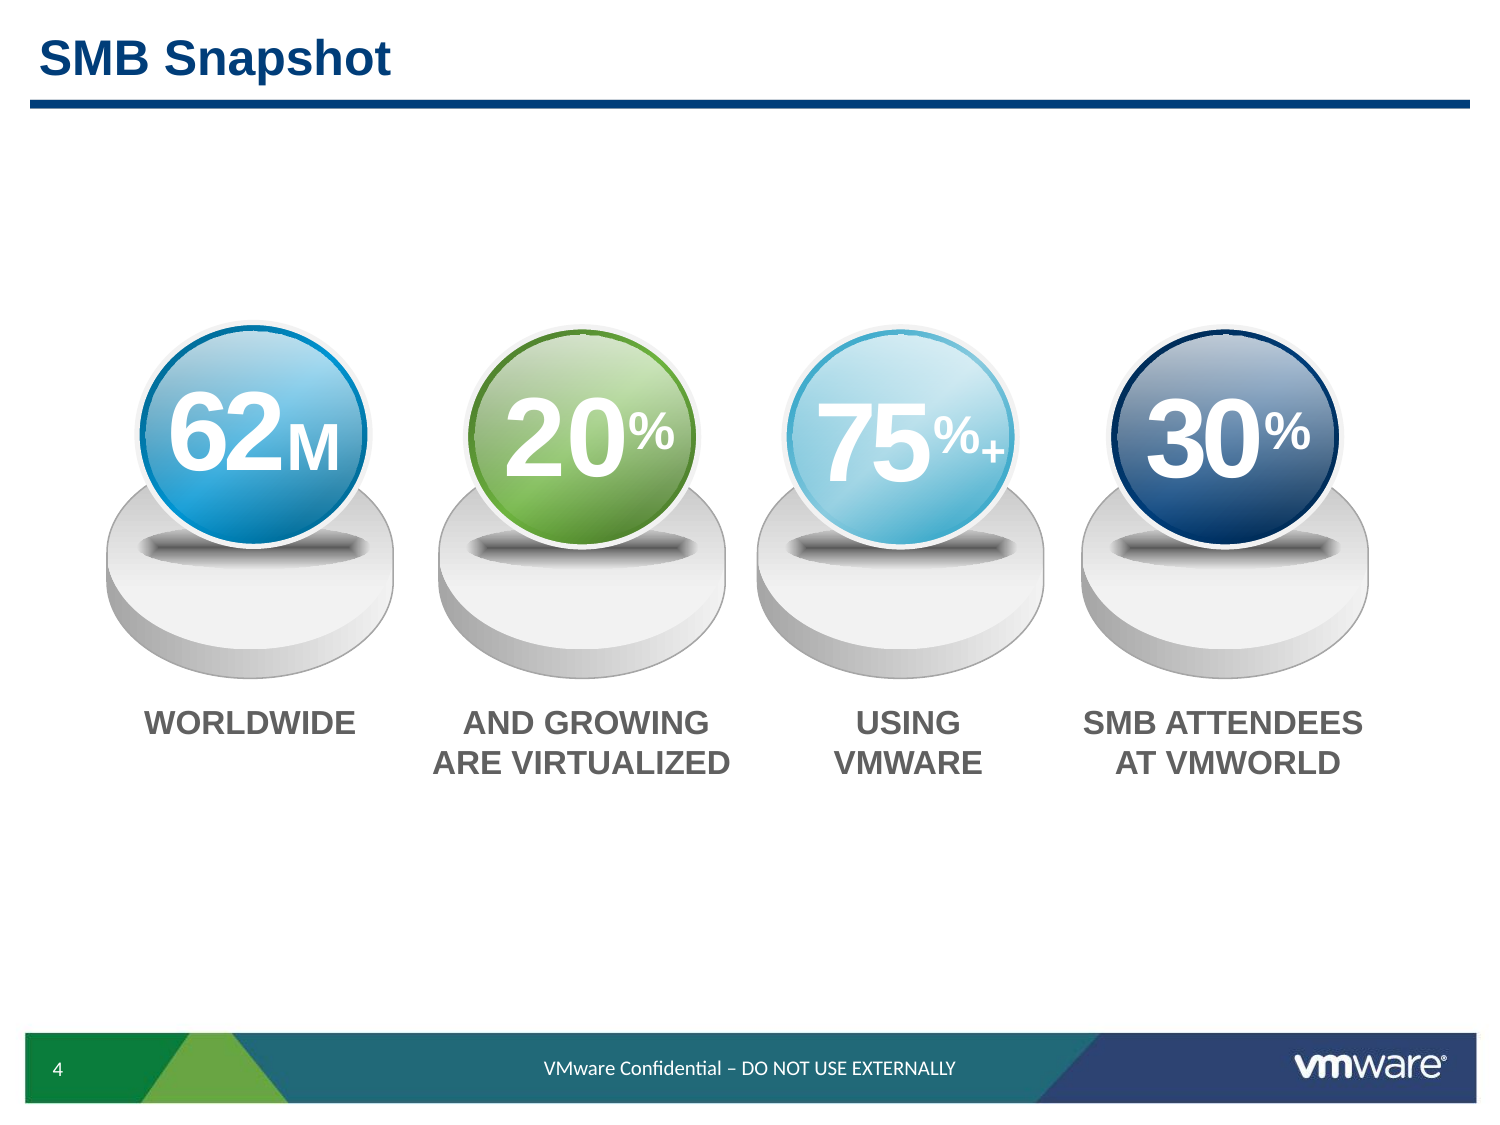

# SMB Snapshot

62M

20%

75%+

30%

WORLDWIDE
AND GROWING
ARE VIRTUALIZED
USING
VMWARE
SMB ATTENDEES
AT VMWORLD